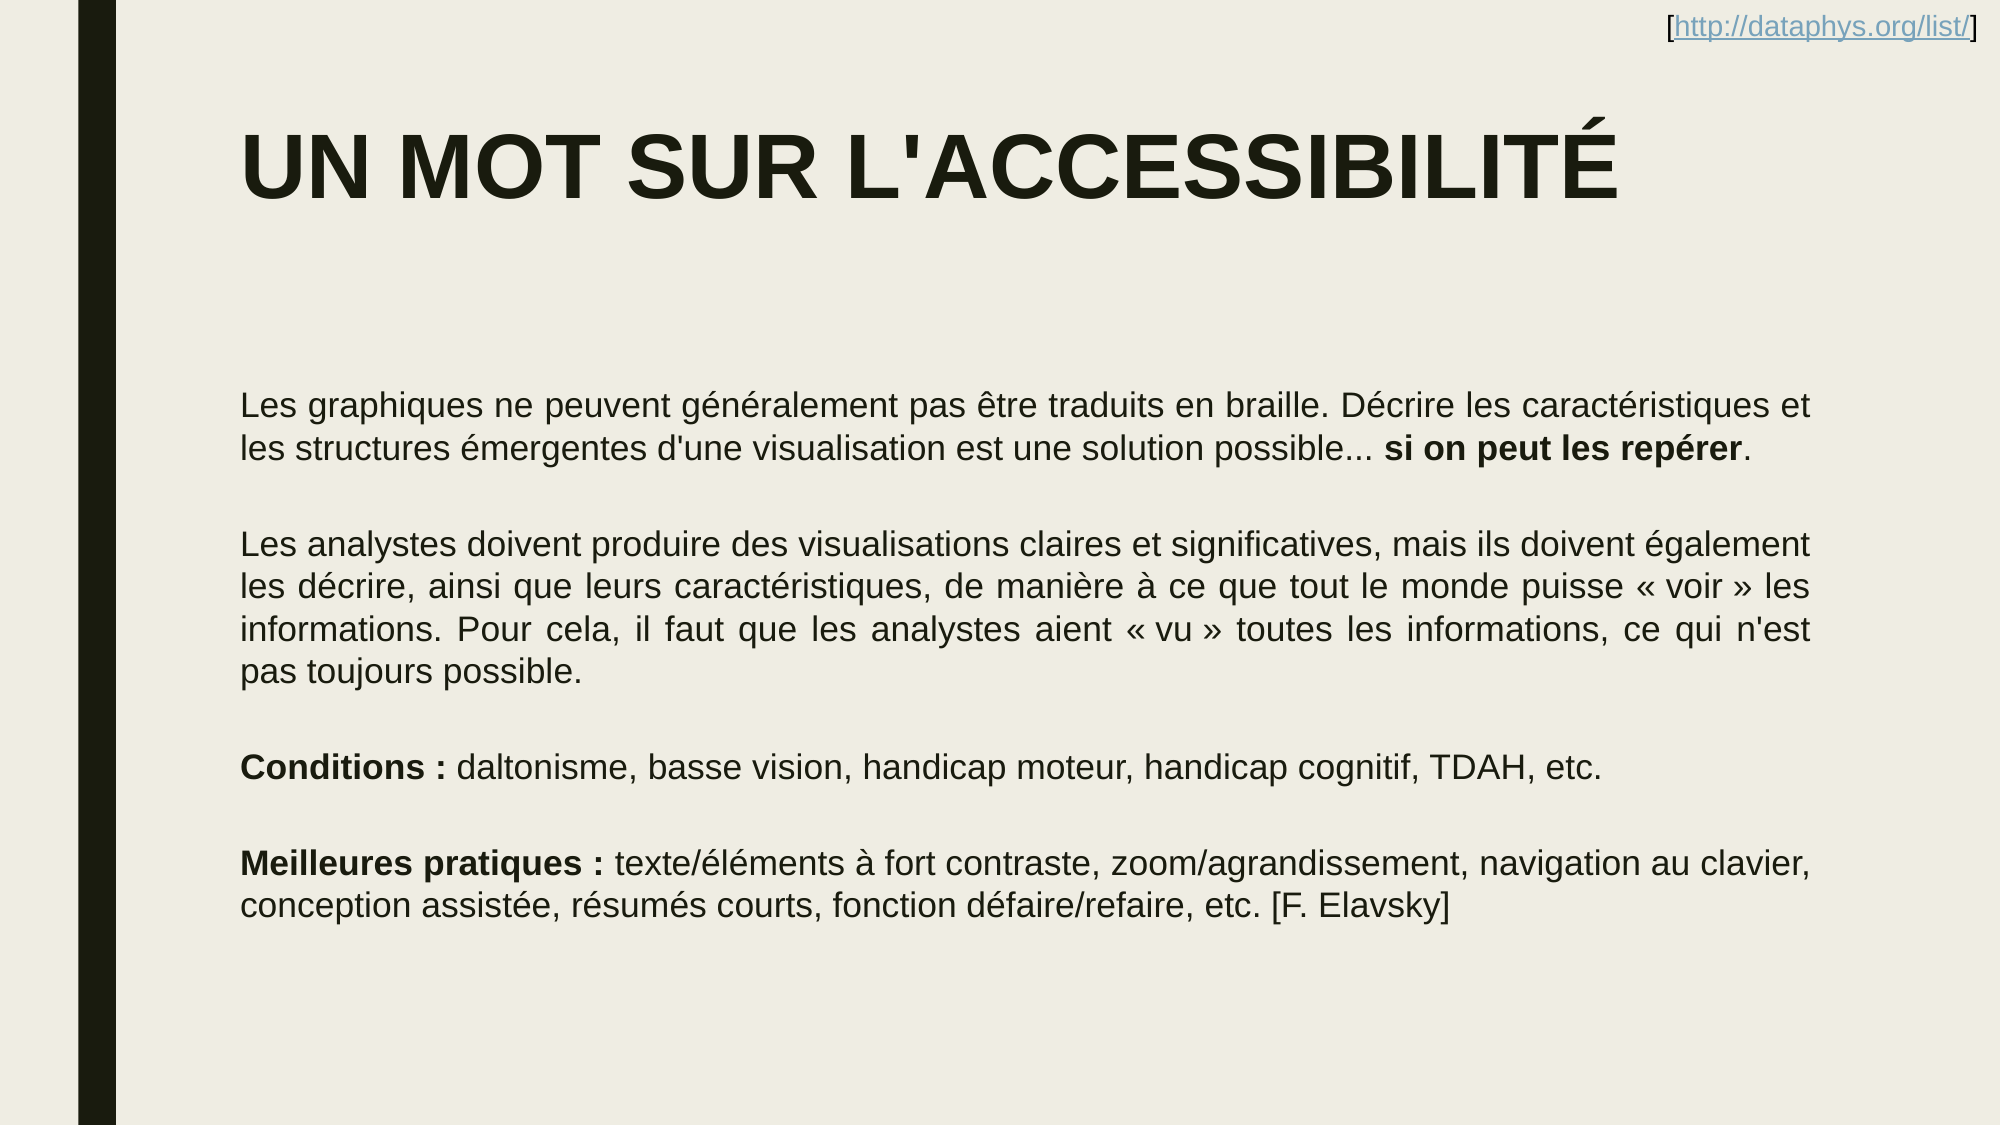

[http://dataphys.org/list/]
# UN MOT SUR L'ACCESSIBILITÉ
Les graphiques ne peuvent généralement pas être traduits en braille. Décrire les caractéristiques et les structures émergentes d'une visualisation est une solution possible... si on peut les repérer.

Les analystes doivent produire des visualisations claires et significatives, mais ils doivent également les décrire, ainsi que leurs caractéristiques, de manière à ce que tout le monde puisse « voir » les informations. Pour cela, il faut que les analystes aient « vu » toutes les informations, ce qui n'est pas toujours possible.

Conditions : daltonisme, basse vision, handicap moteur, handicap cognitif, TDAH, etc.

Meilleures pratiques : texte/éléments à fort contraste, zoom/agrandissement, navigation au clavier, conception assistée, résumés courts, fonction défaire/refaire, etc. [F. Elavsky]